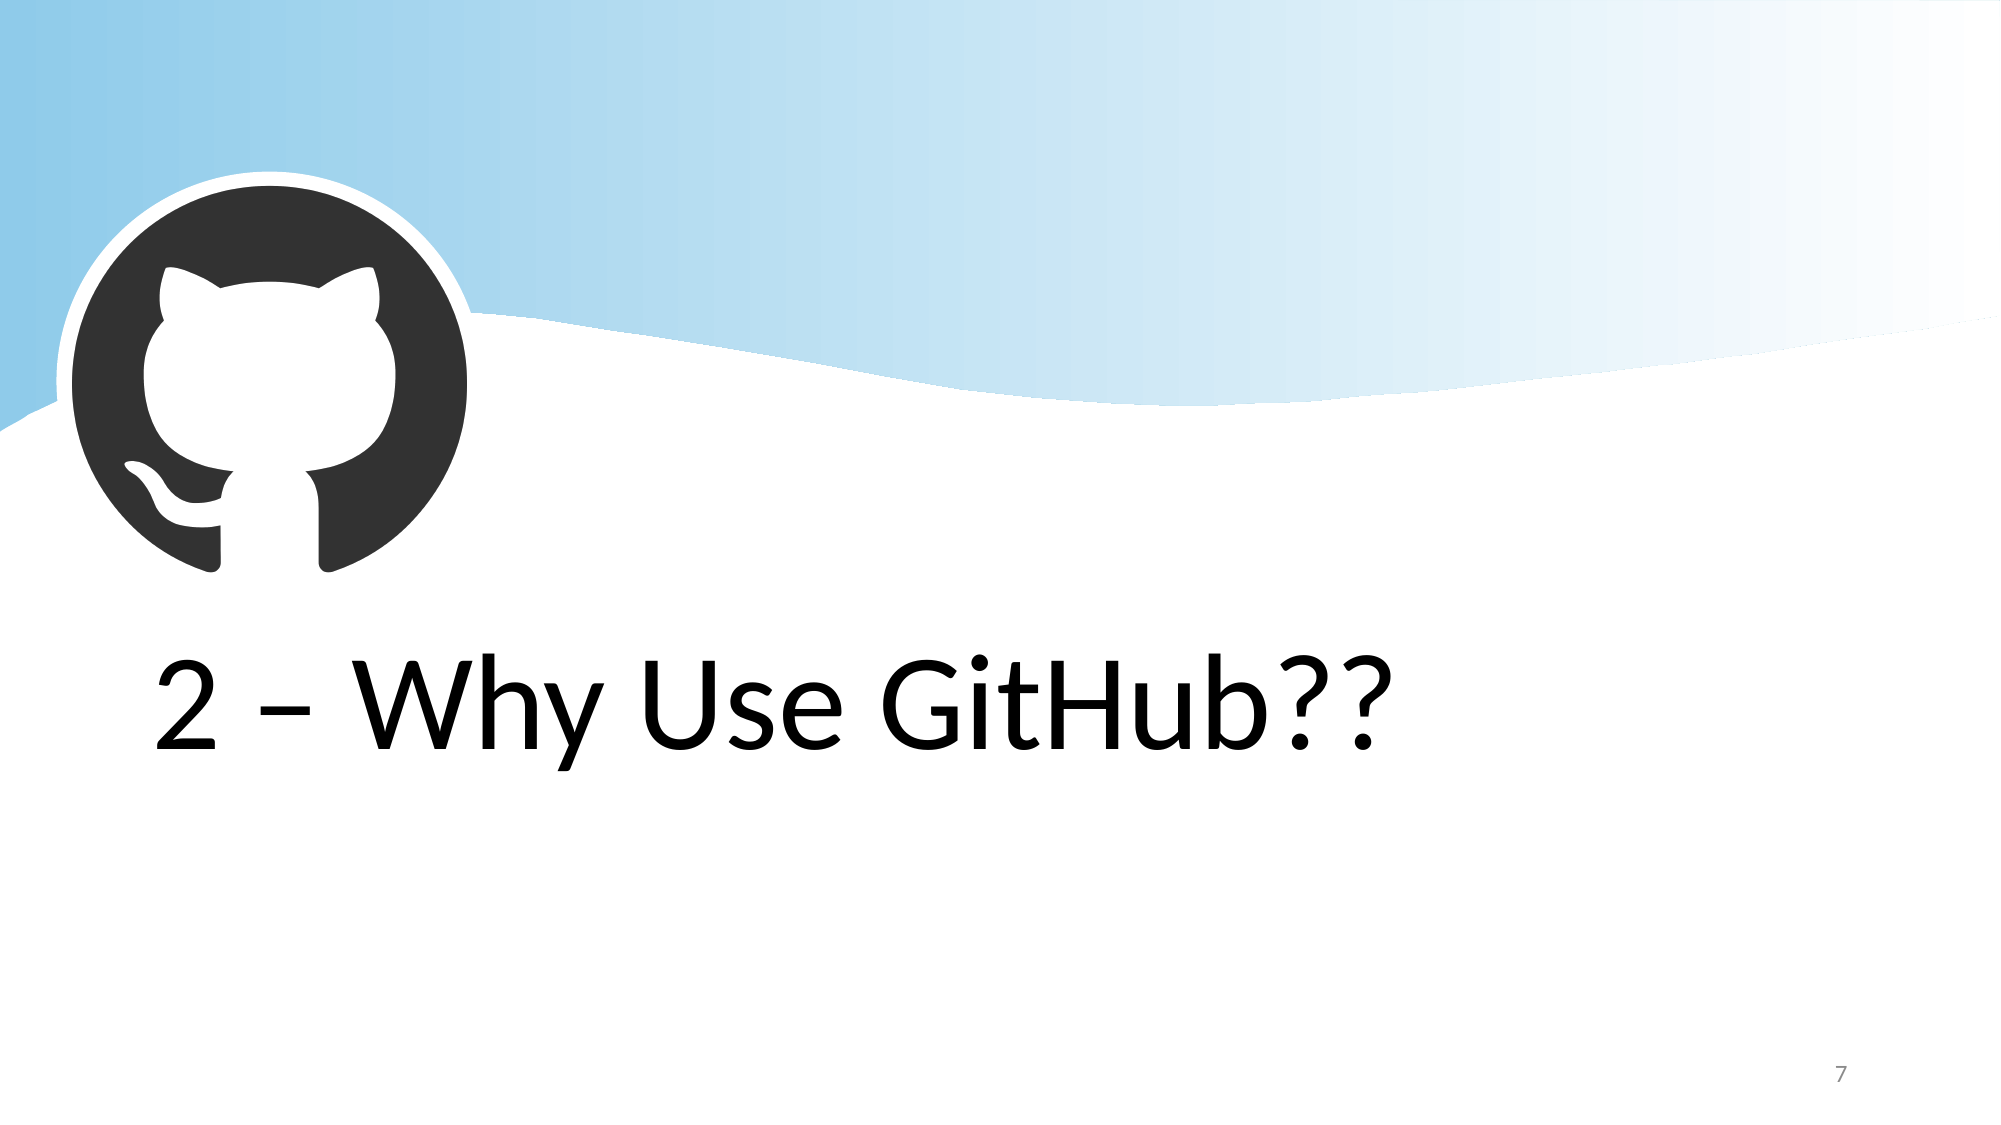

# 2 – Why Use GitHub??

7